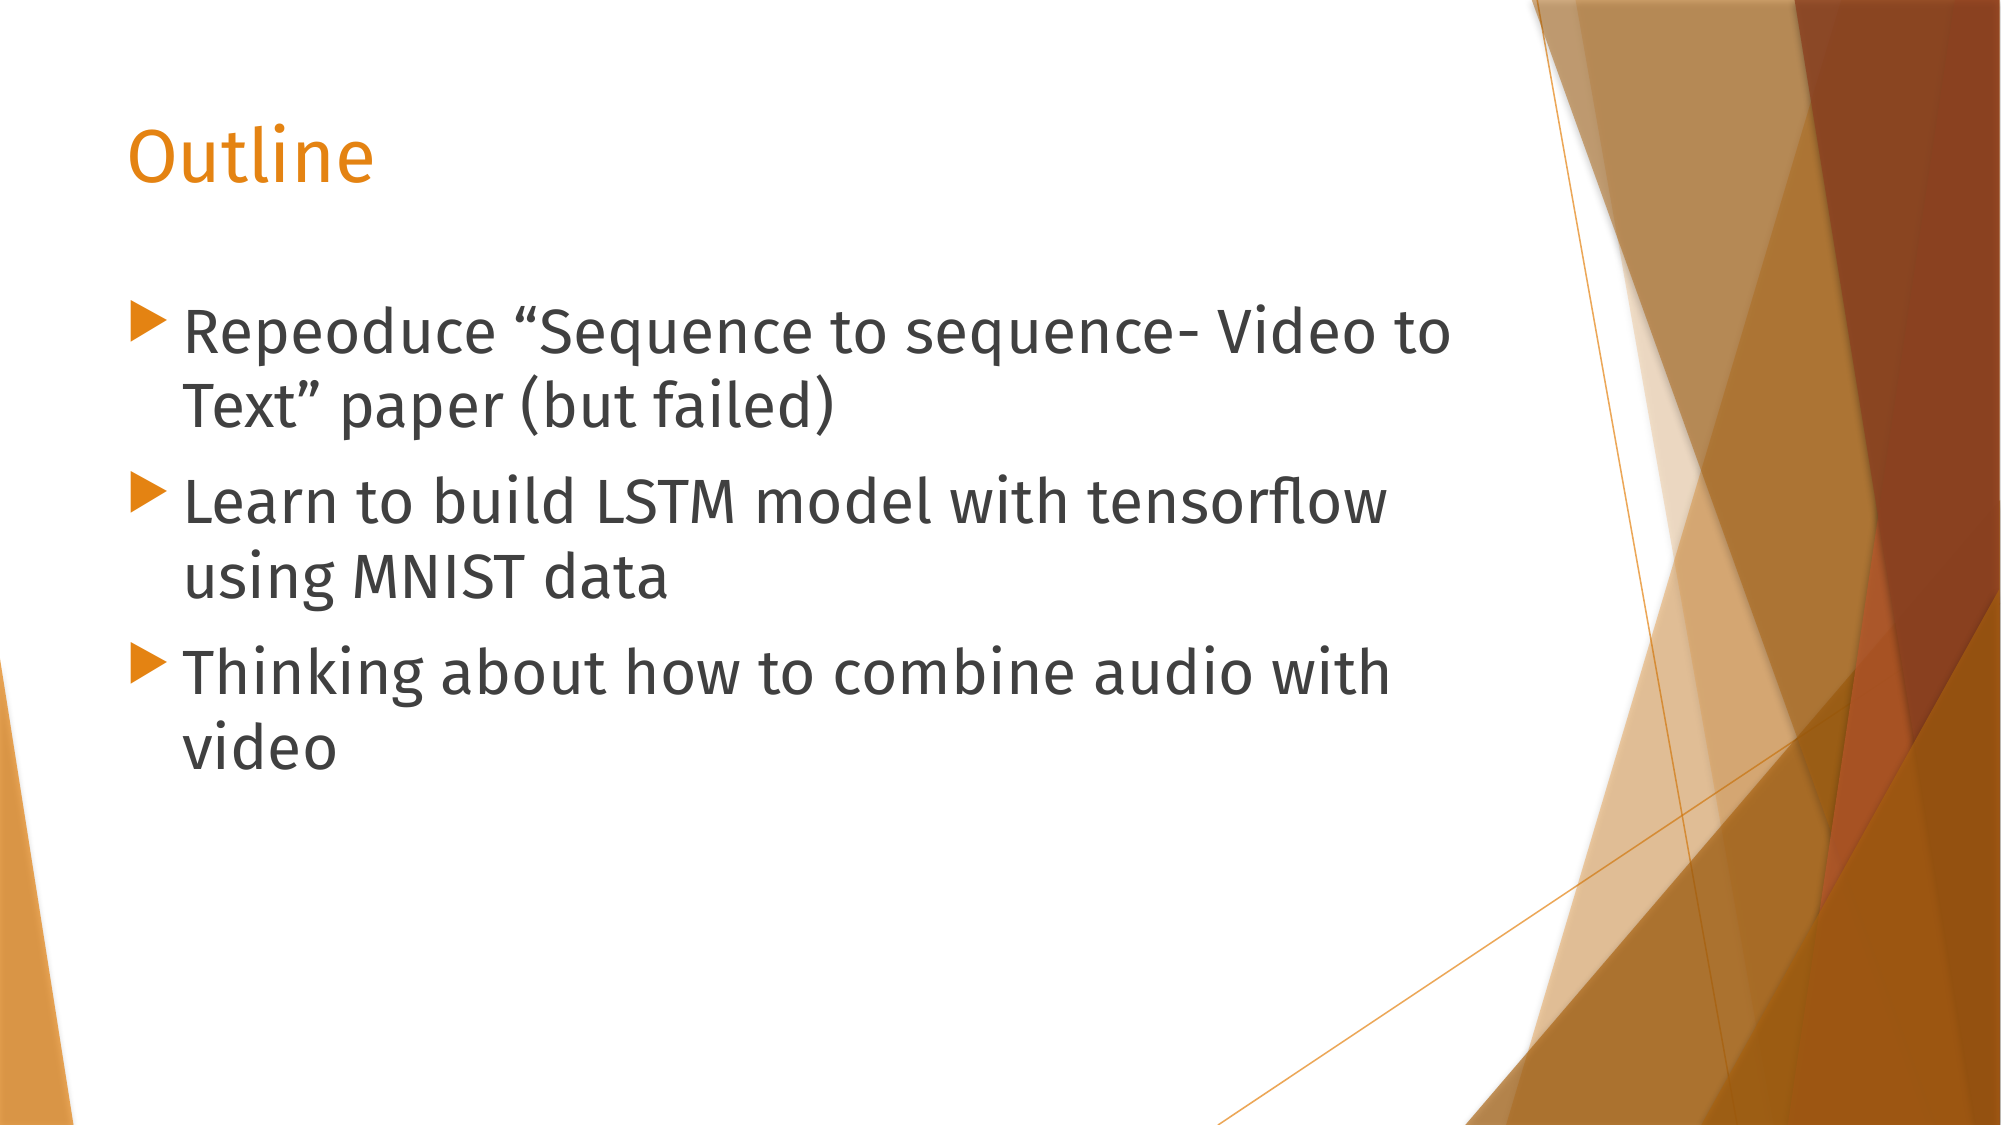

# Outline
Repeoduce “Sequence to sequence- Video to Text” paper (but failed)
Learn to build LSTM model with tensorflow using MNIST data
Thinking about how to combine audio with video